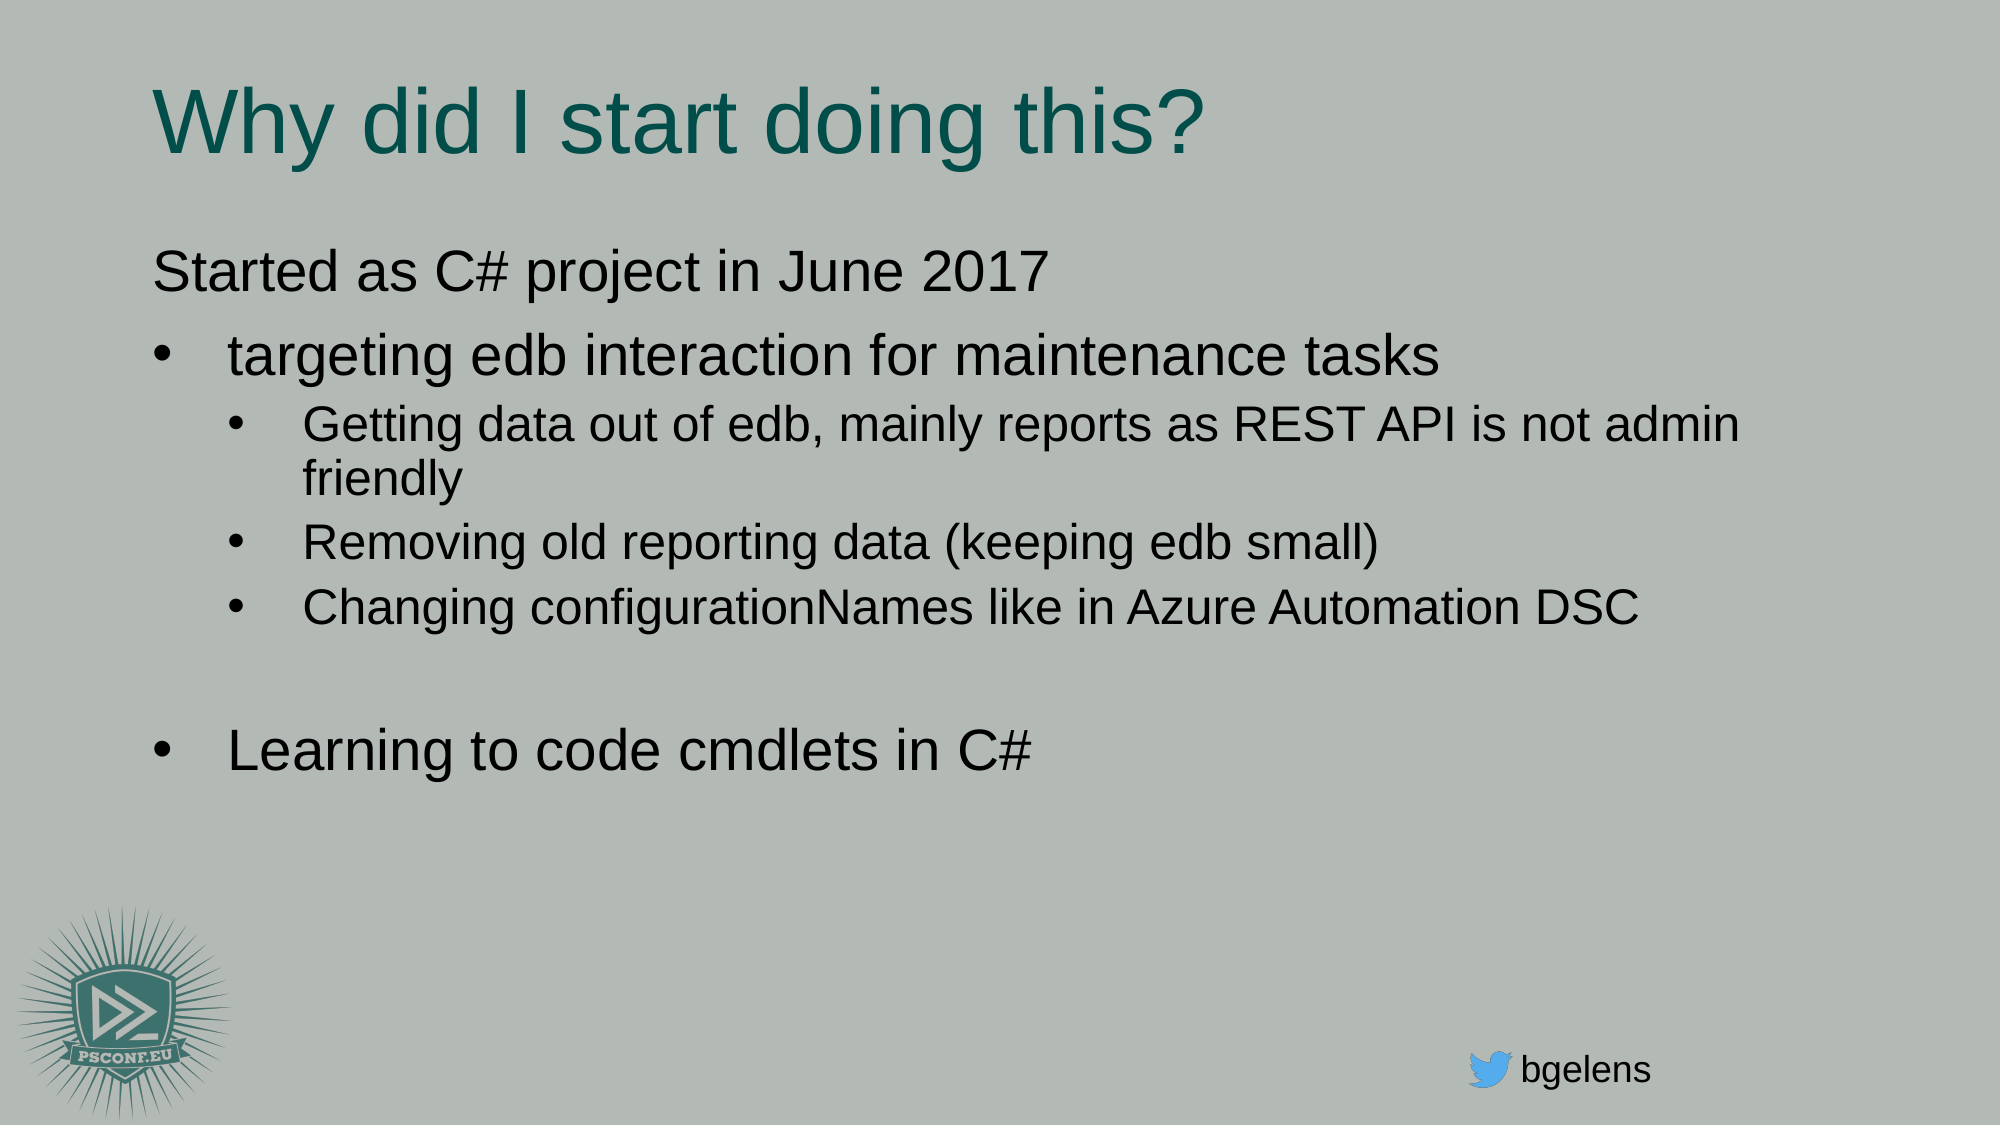

# Why did I start doing this?
Started as C# project in June 2017
targeting edb interaction for maintenance tasks
Getting data out of edb, mainly reports as REST API is not admin friendly
Removing old reporting data (keeping edb small)
Changing configurationNames like in Azure Automation DSC

Learning to code cmdlets in C#

bgelens